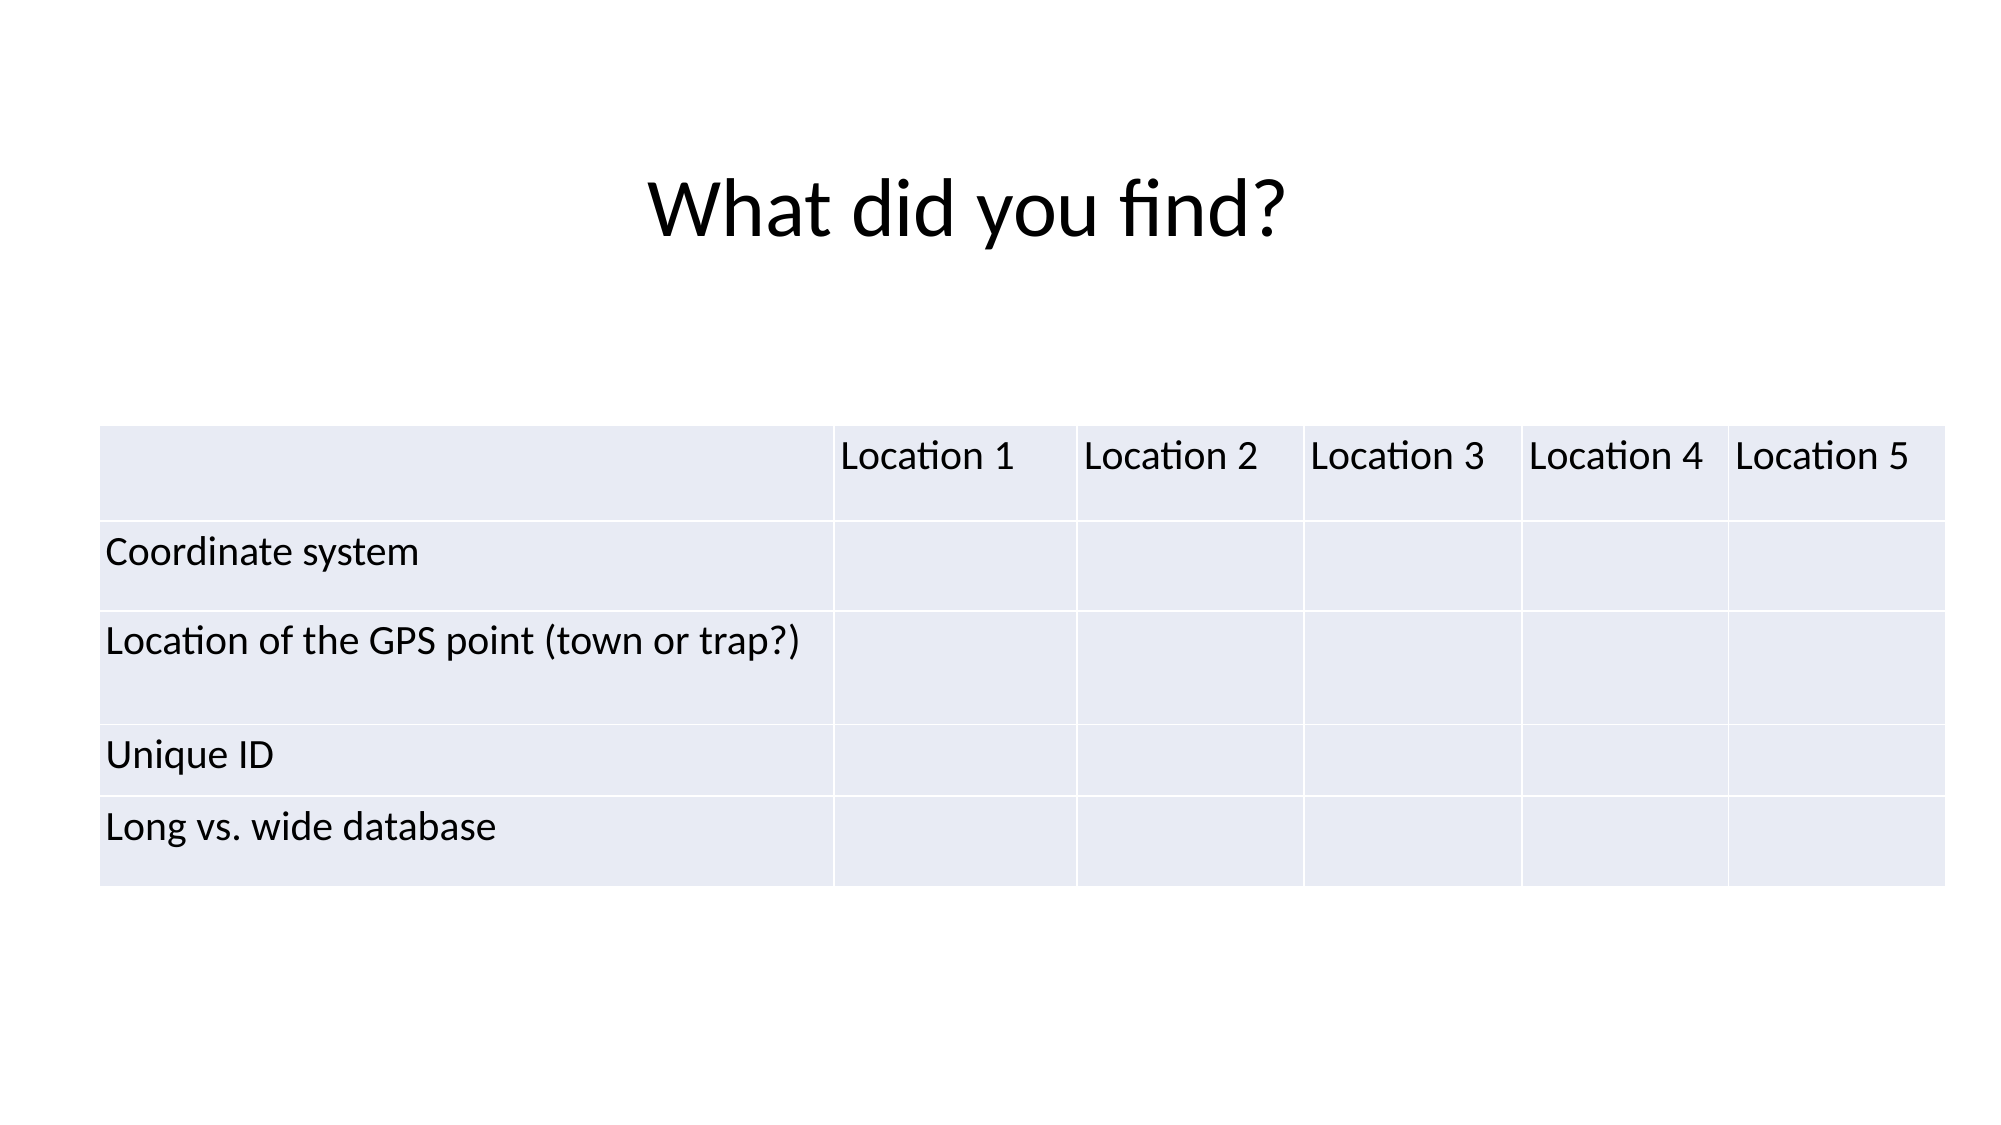

What did you find?
|  | Location 1 | Location 2 | Location 3 | Location 4 | Location 5 |
| --- | --- | --- | --- | --- | --- |
| Coordinate system |  |  |  |  |  |
| Location of the GPS point (town or trap?) |  |  |  |  |  |
| Unique ID |  |  |  |  |  |
| Long vs. wide database |  |  |  |  |  |